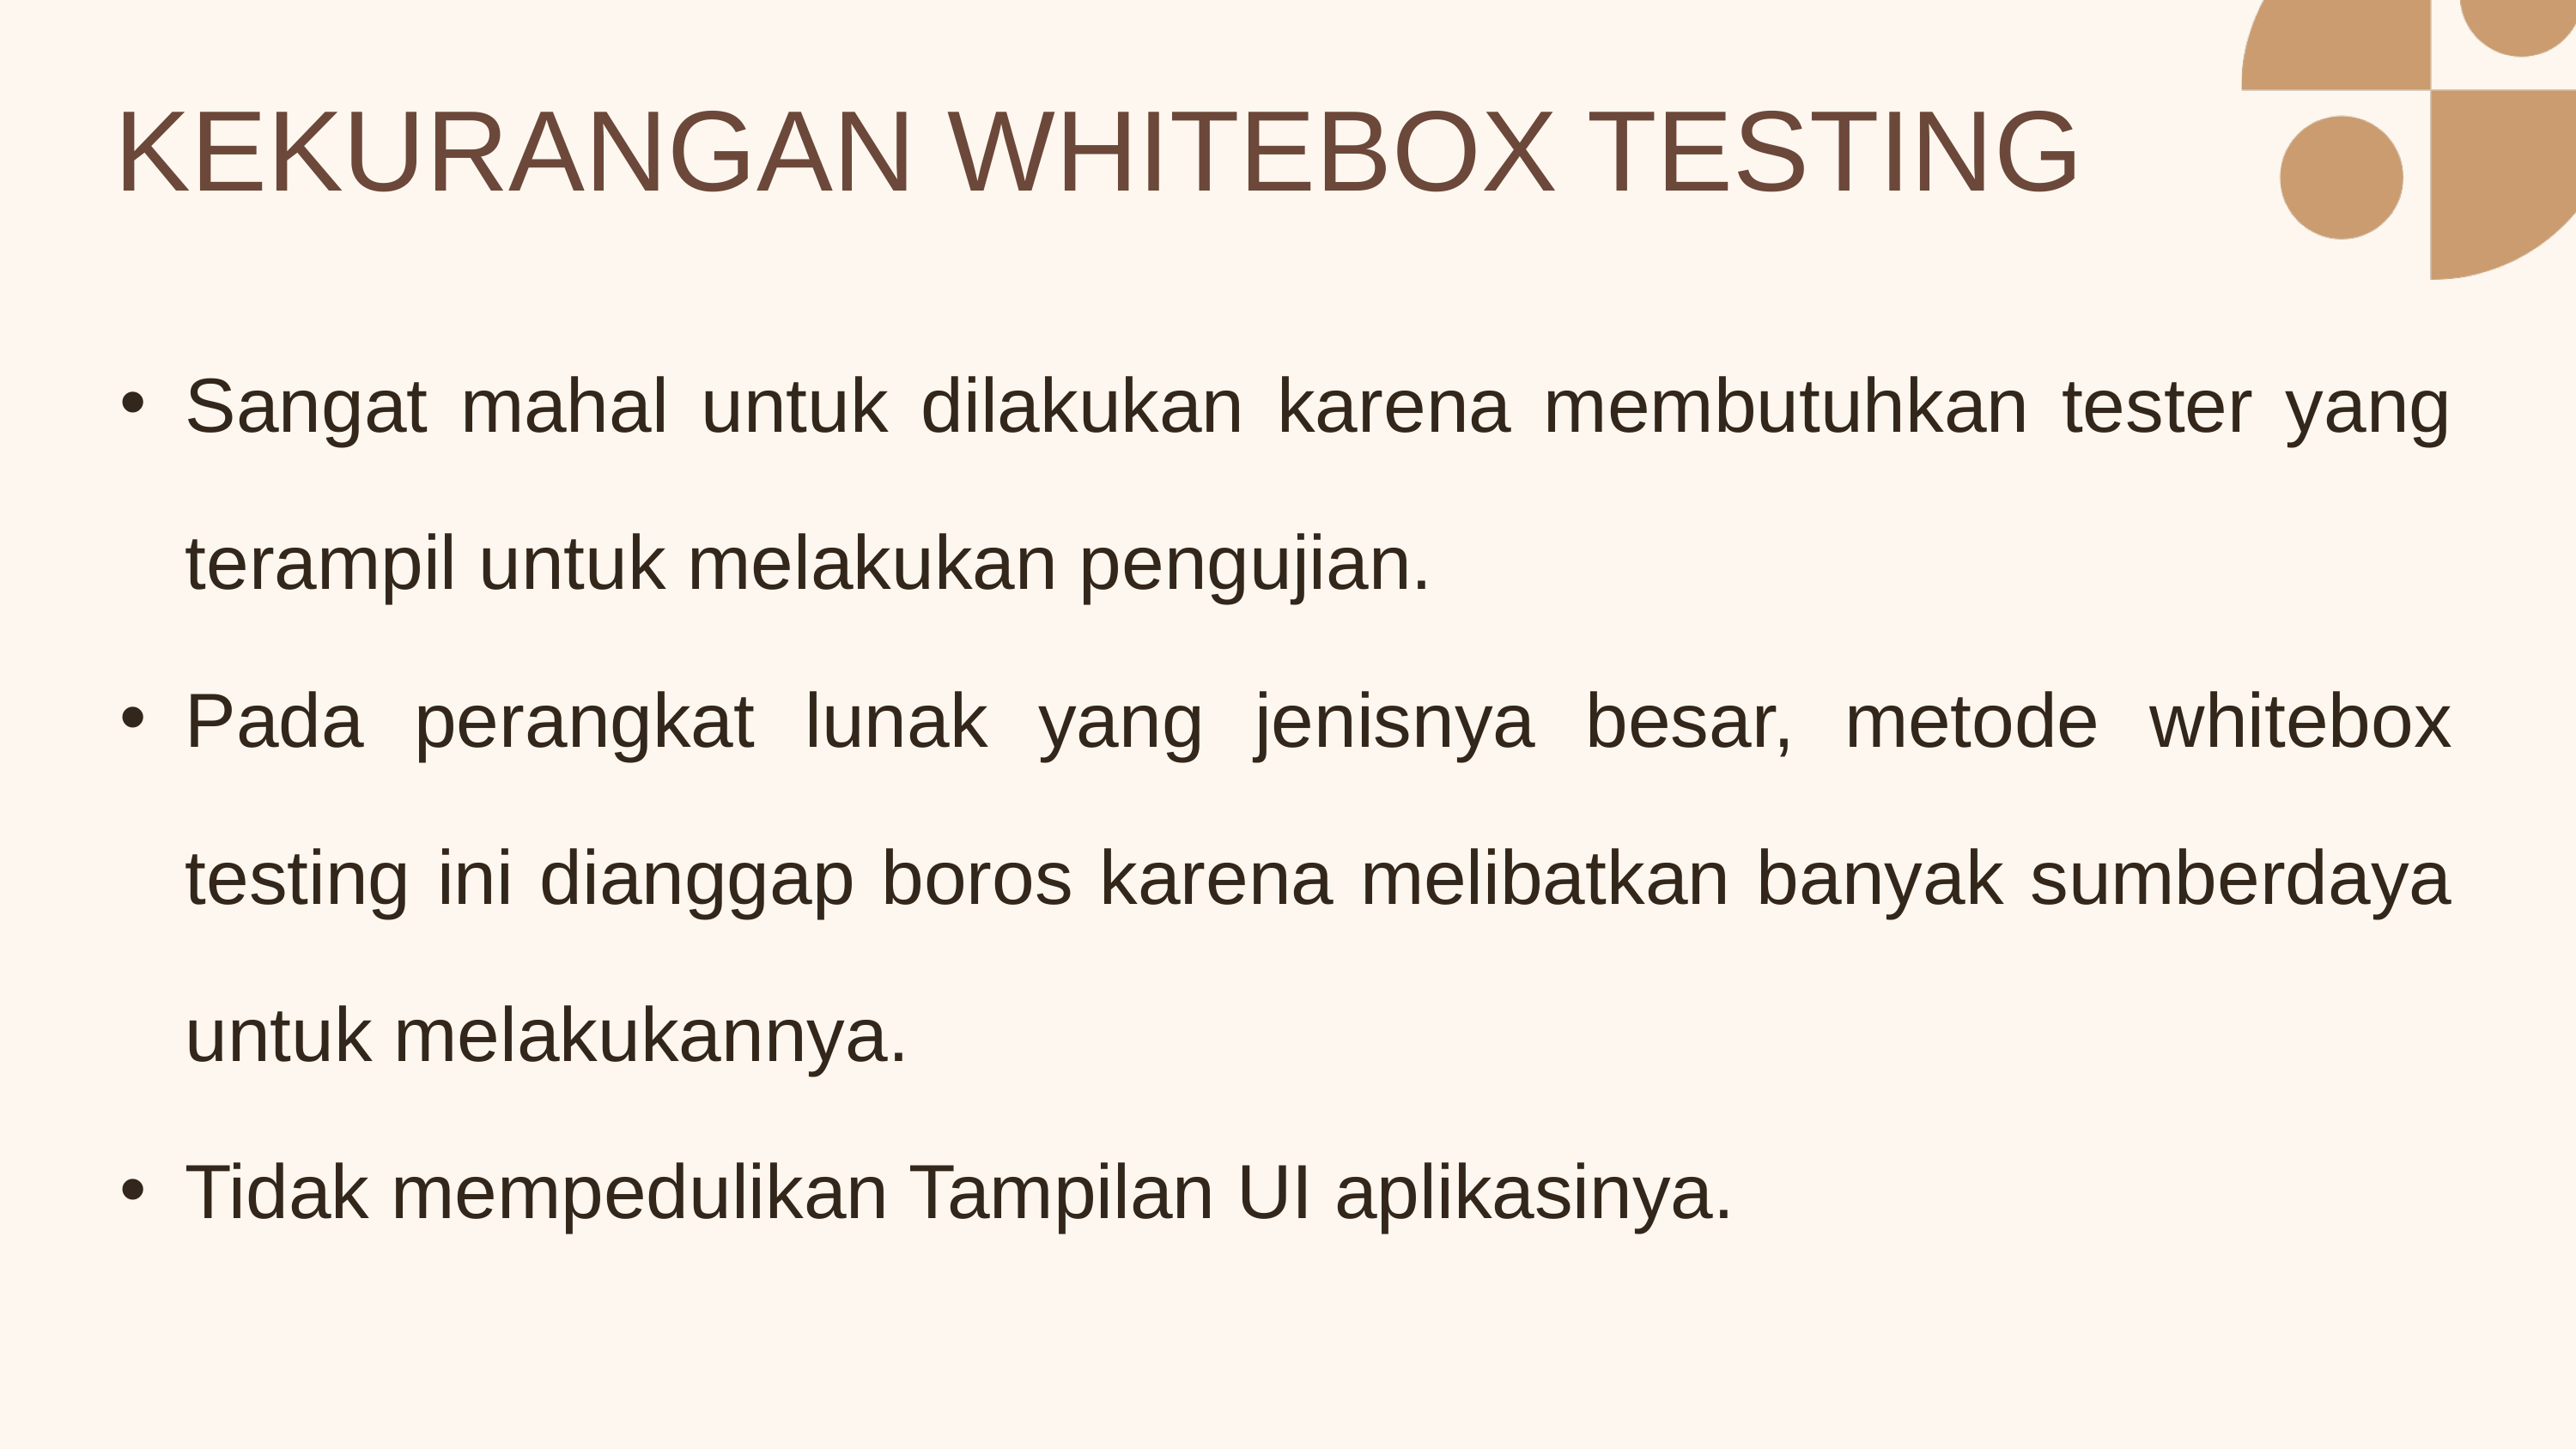

KEKURANGAN WHITEBOX TESTING
Sangat mahal untuk dilakukan karena membutuhkan tester yang terampil untuk melakukan pengujian.
Pada perangkat lunak yang jenisnya besar, metode whitebox testing ini dianggap boros karena melibatkan banyak sumberdaya untuk melakukannya.
Tidak mempedulikan Tampilan UI aplikasinya.